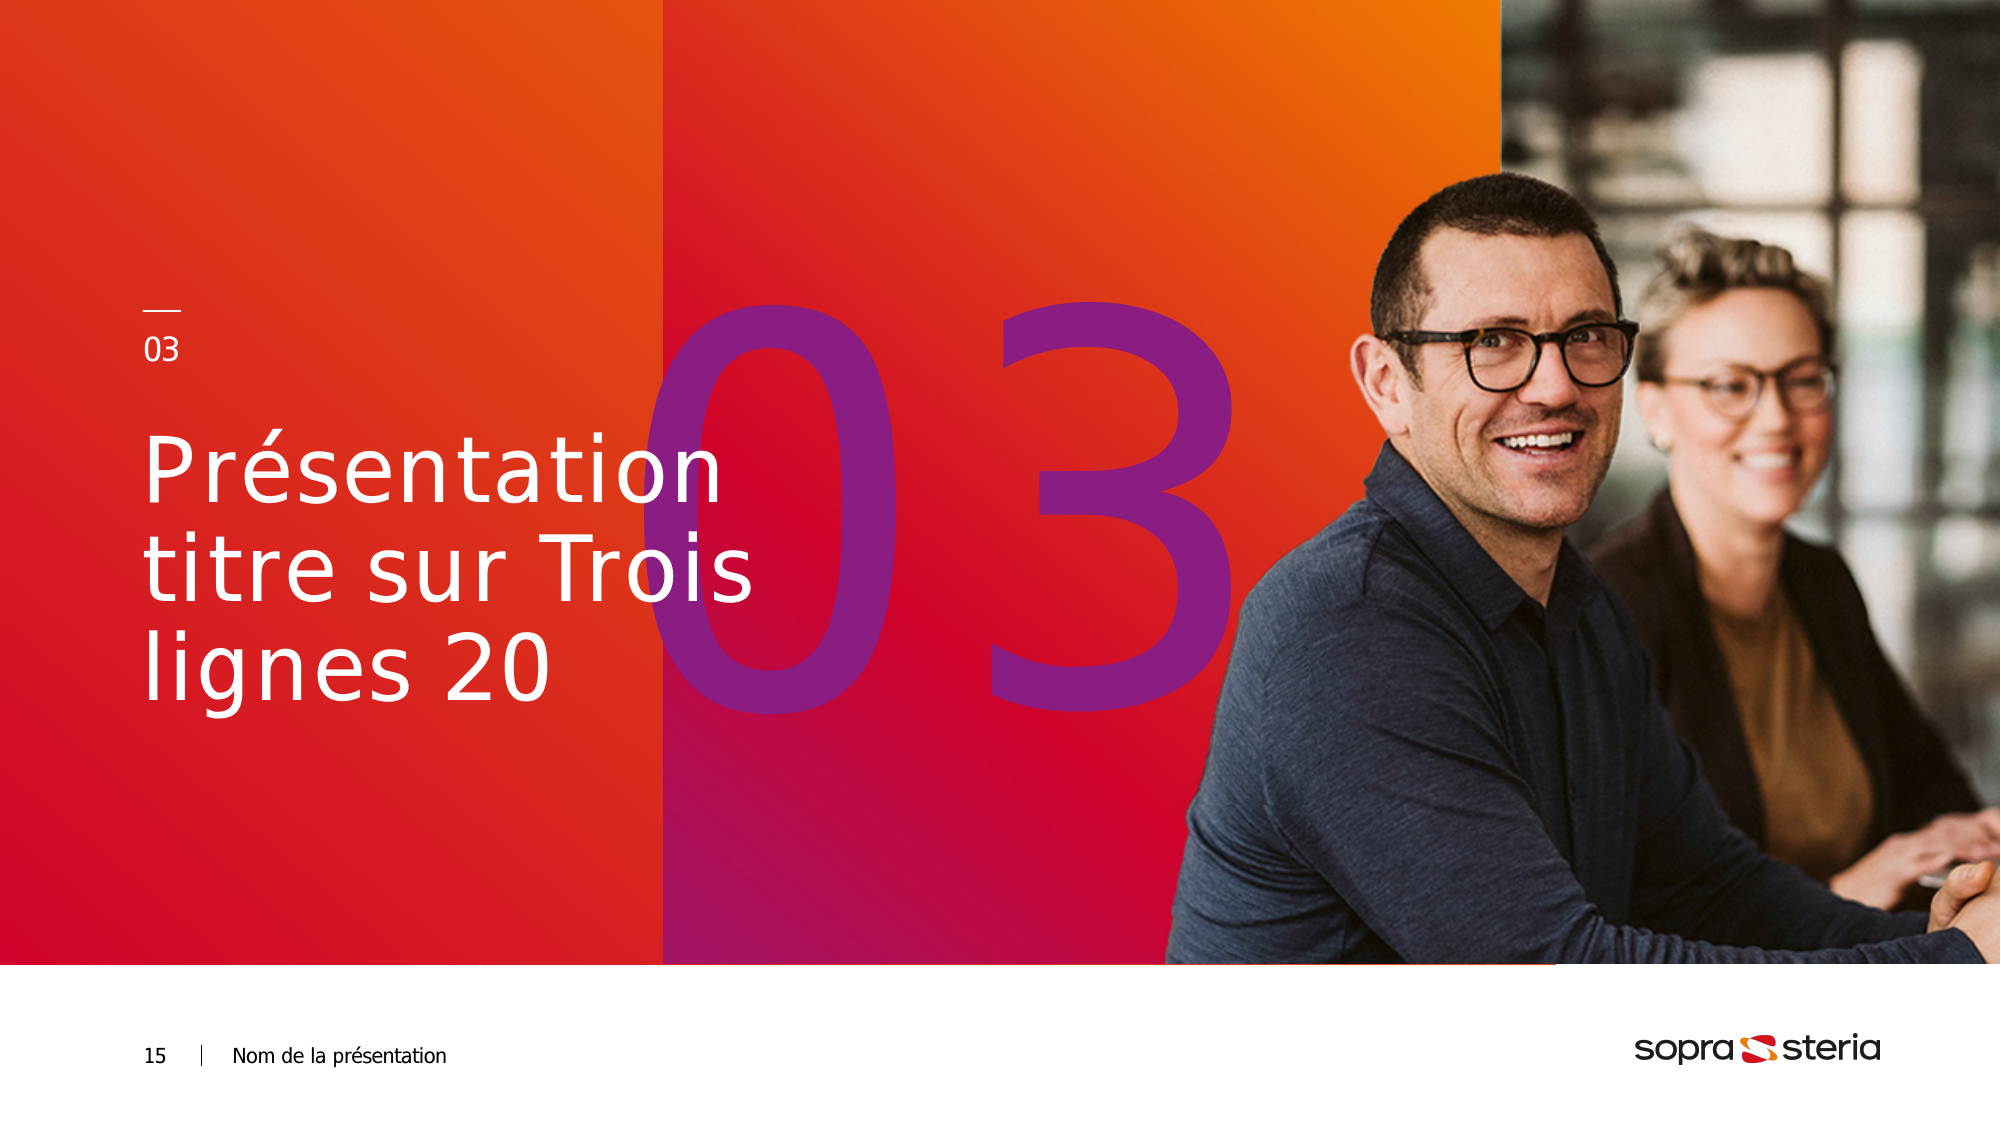

03
# Présentation titre sur Trois lignes 20
Nom de la présentation